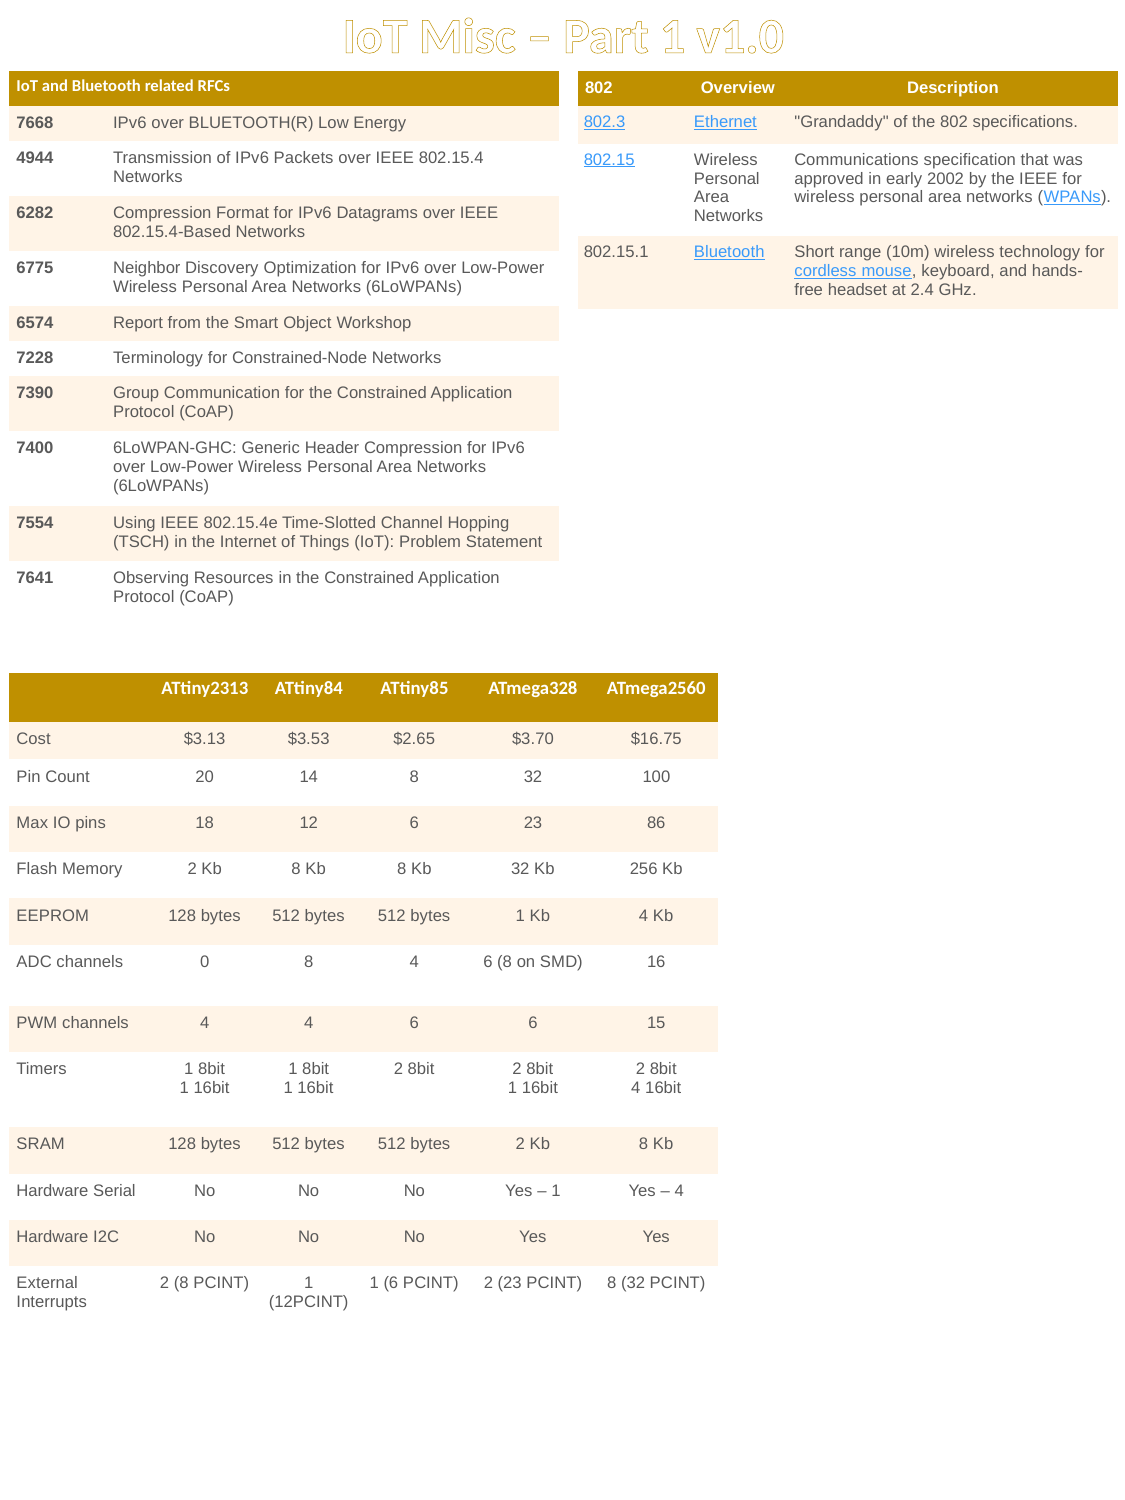

IoT Misc – Part 1 v1.0
| IoT and Bluetooth related RFCs |  |
| --- | --- |
| 7668 | IPv6 over BLUETOOTH(R) Low Energy |
| 4944 | Transmission of IPv6 Packets over IEEE 802.15.4 Networks |
| 6282 | Compression Format for IPv6 Datagrams over IEEE 802.15.4-Based Networks |
| 6775 | Neighbor Discovery Optimization for IPv6 over Low-Power Wireless Personal Area Networks (6LoWPANs) |
| 6574 | Report from the Smart Object Workshop |
| 7228 | Terminology for Constrained-Node Networks |
| 7390 | Group Communication for the Constrained Application Protocol (CoAP) |
| 7400 | 6LoWPAN-GHC: Generic Header Compression for IPv6 over Low-Power Wireless Personal Area Networks (6LoWPANs) |
| 7554 | Using IEEE 802.15.4e Time-Slotted Channel Hopping (TSCH) in the Internet of Things (IoT): Problem Statement |
| 7641 | Observing Resources in the Constrained Application Protocol (CoAP) |
| 802 | Overview | Description |
| --- | --- | --- |
| 802.3 | Ethernet | "Grandaddy" of the 802 specifications. |
| 802.15 | Wireless Personal Area Networks | Communications specification that was approved in early 2002 by the IEEE for wireless personal area networks (WPANs). |
| 802.15.1 | Bluetooth | Short range (10m) wireless technology for cordless mouse, keyboard, and hands-free headset at 2.4 GHz. |
|  | ATtiny2313 | ATtiny84 | ATtiny85 | ATmega328 | ATmega2560 |
| --- | --- | --- | --- | --- | --- |
| Cost | $3.13 | $3.53 | $2.65 | $3.70 | $16.75 |
| Pin Count | 20 | 14 | 8 | 32 | 100 |
| Max IO pins | 18 | 12 | 6 | 23 | 86 |
| Flash Memory | 2 Kb | 8 Kb | 8 Kb | 32 Kb | 256 Kb |
| EEPROM | 128 bytes | 512 bytes | 512 bytes | 1 Kb | 4 Kb |
| ADC channels | 0 | 8 | 4 | 6 (8 on SMD) | 16 |
| PWM channels | 4 | 4 | 6 | 6 | 15 |
| Timers | 1 8bit 1 16bit | 1 8bit 1 16bit | 2 8bit | 2 8bit 1 16bit | 2 8bit 4 16bit |
| SRAM | 128 bytes | 512 bytes | 512 bytes | 2 Kb | 8 Kb |
| Hardware Serial | No | No | No | Yes – 1 | Yes – 4 |
| Hardware I2C | No | No | No | Yes | Yes |
| External Interrupts | 2 (8 PCINT) | 1 (12PCINT) | 1 (6 PCINT) | 2 (23 PCINT) | 8 (32 PCINT) |